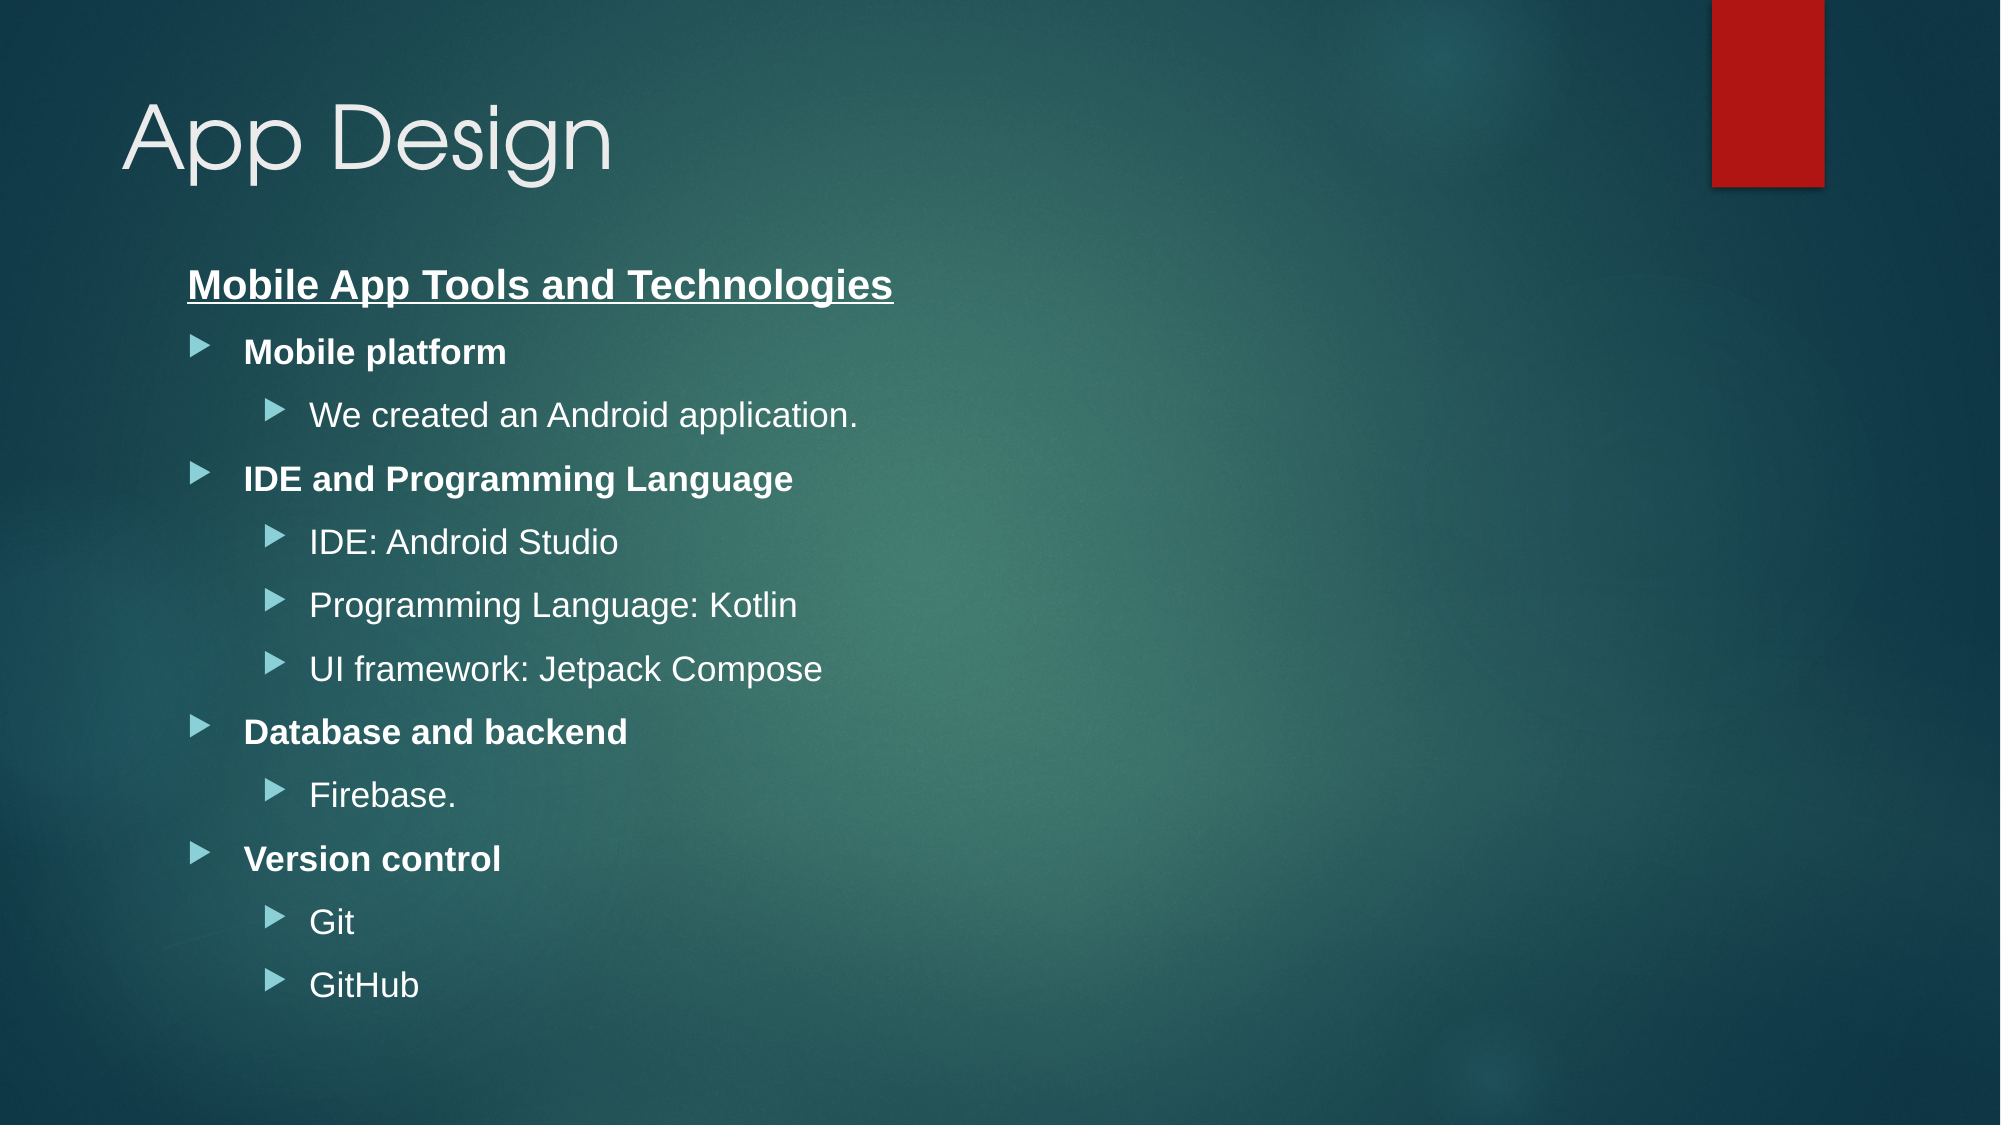

# App Design
Mobile App Tools and Technologies
Mobile platform
We created an Android application.
IDE and Programming Language
IDE: Android Studio
Programming Language: Kotlin
UI framework: Jetpack Compose
Database and backend
Firebase.
Version control
Git
GitHub